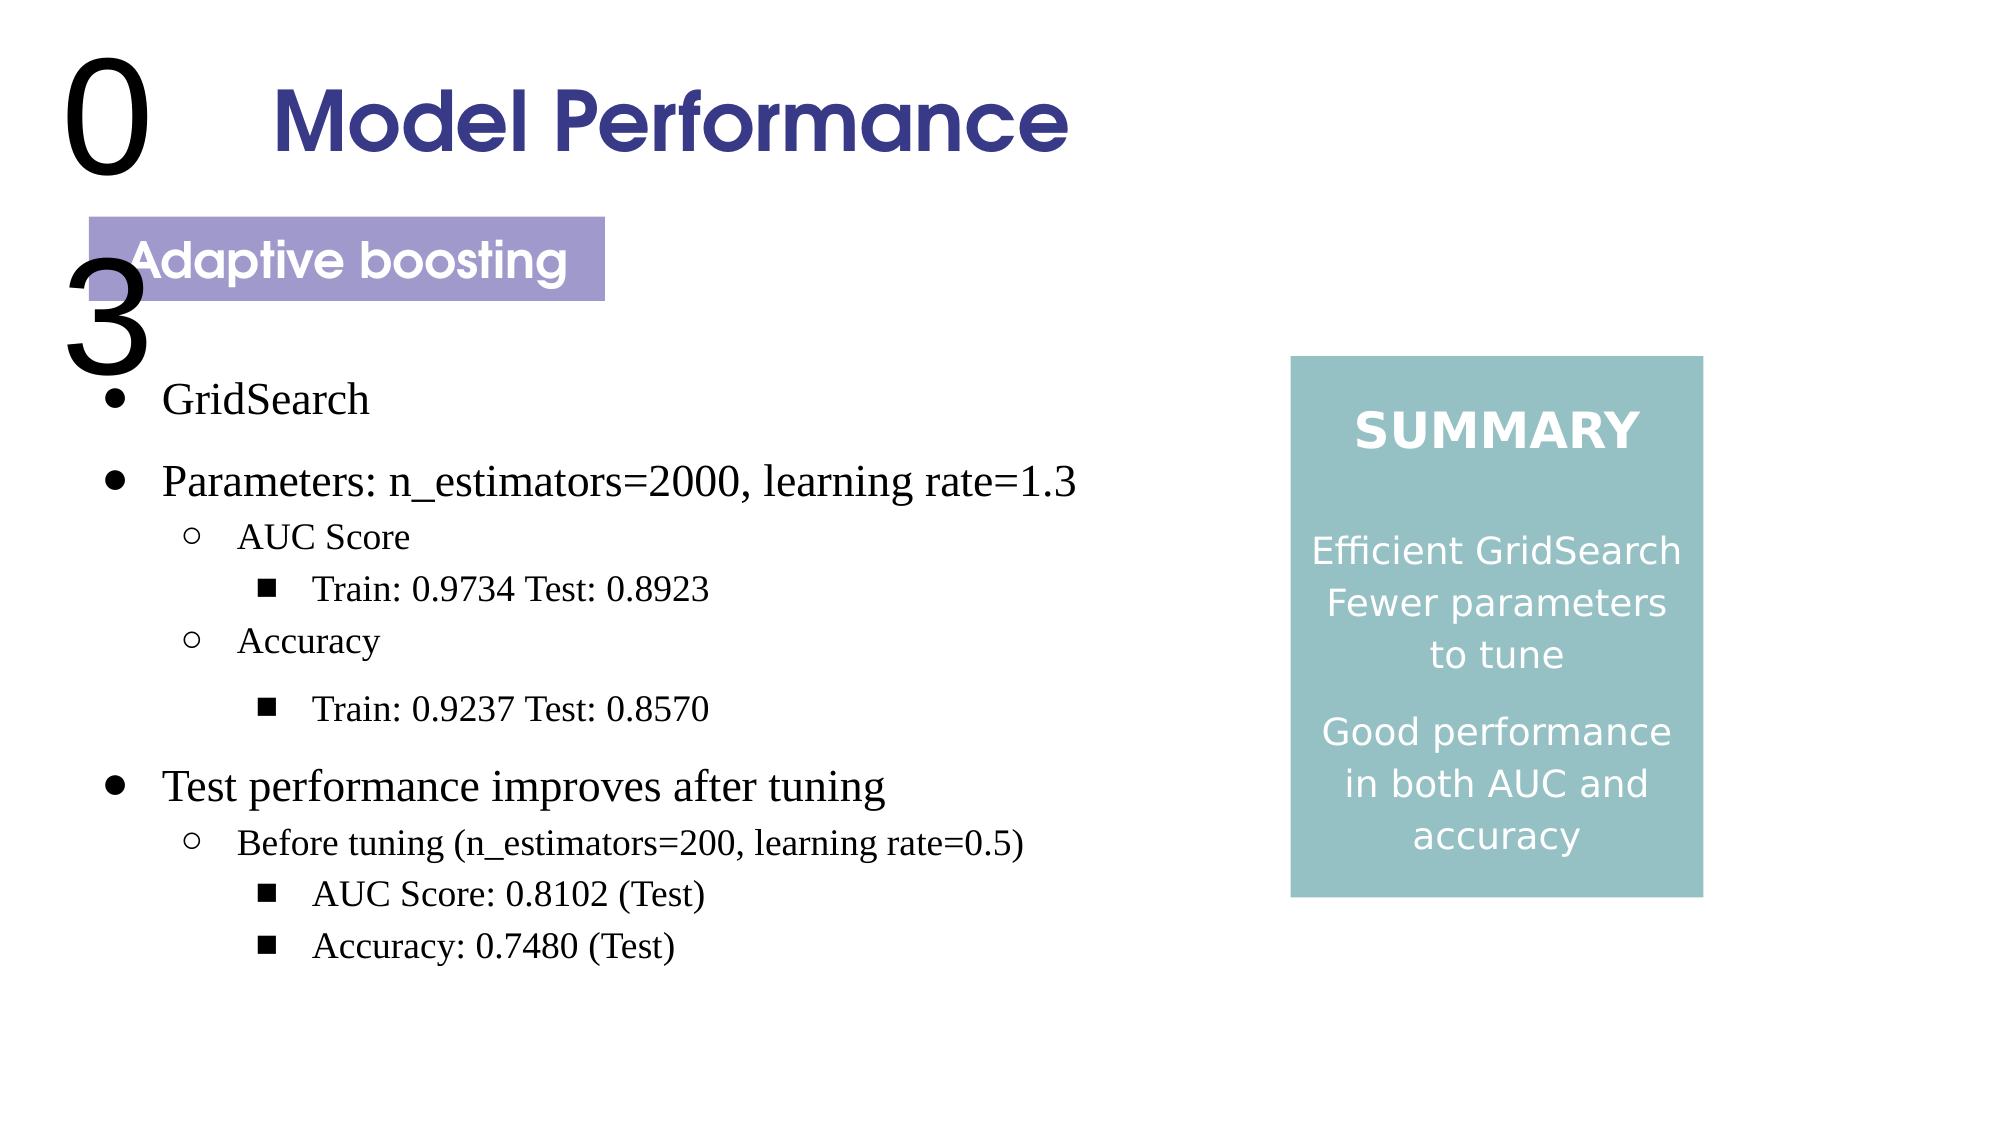

03
Model Performance
Adaptive boosting
GridSearch
Parameters: n_estimators=2000, learning rate=1.3
AUC Score
Train: 0.9734 Test: 0.8923
Accuracy
Train: 0.9237 Test: 0.8570
Test performance improves after tuning
Before tuning (n_estimators=200, learning rate=0.5)
AUC Score: 0.8102 (Test)
Accuracy: 0.7480 (Test)

SUMMARY
Efficient GridSearch
Fewer parameters to tune

Good performance in both AUC and accuracy